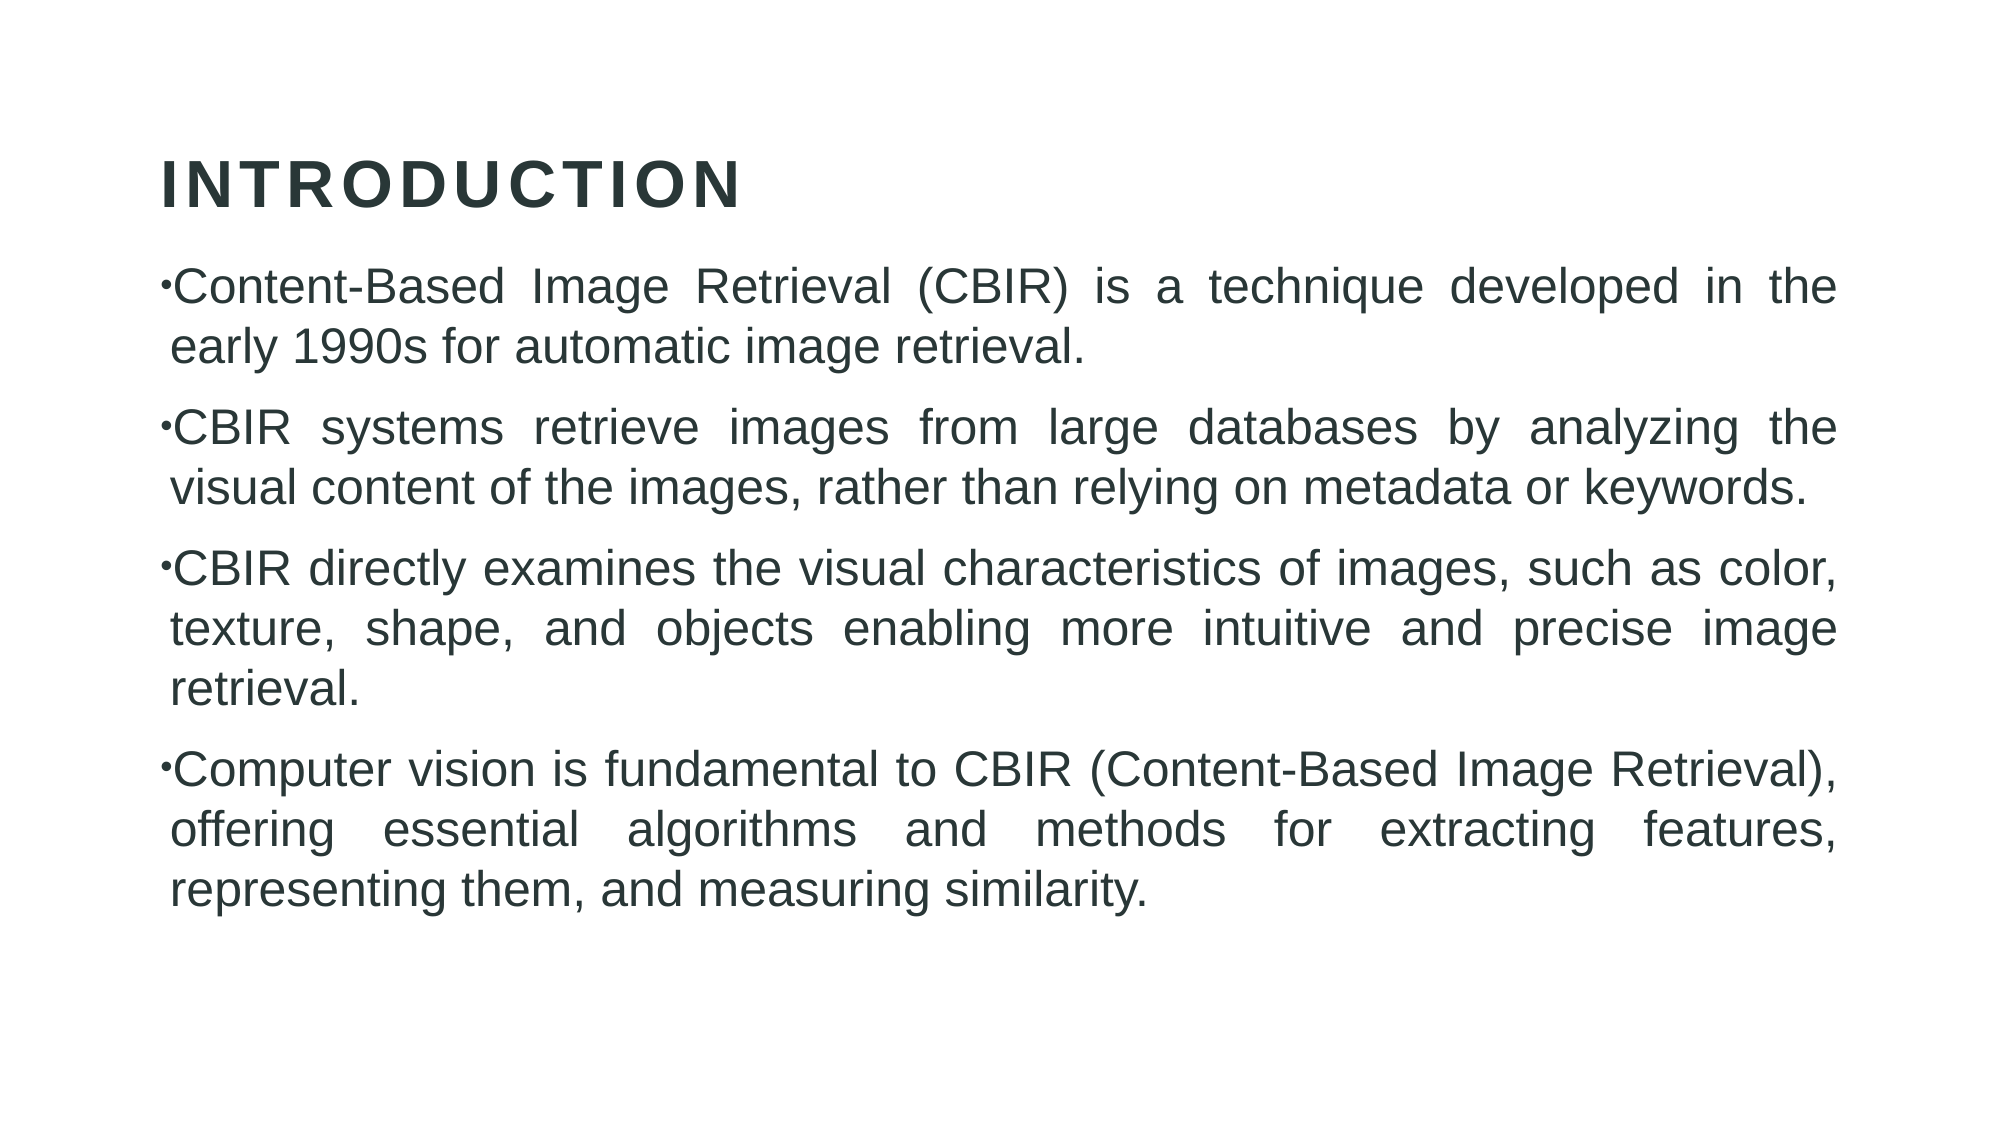

# Introduction
Content-Based Image Retrieval (CBIR) is a technique developed in the early 1990s for automatic image retrieval.
CBIR systems retrieve images from large databases by analyzing the visual content of the images, rather than relying on metadata or keywords.
CBIR directly examines the visual characteristics of images, such as color, texture, shape, and objects enabling more intuitive and precise image retrieval.
Computer vision is fundamental to CBIR (Content-Based Image Retrieval), offering essential algorithms and methods for extracting features, representing them, and measuring similarity.